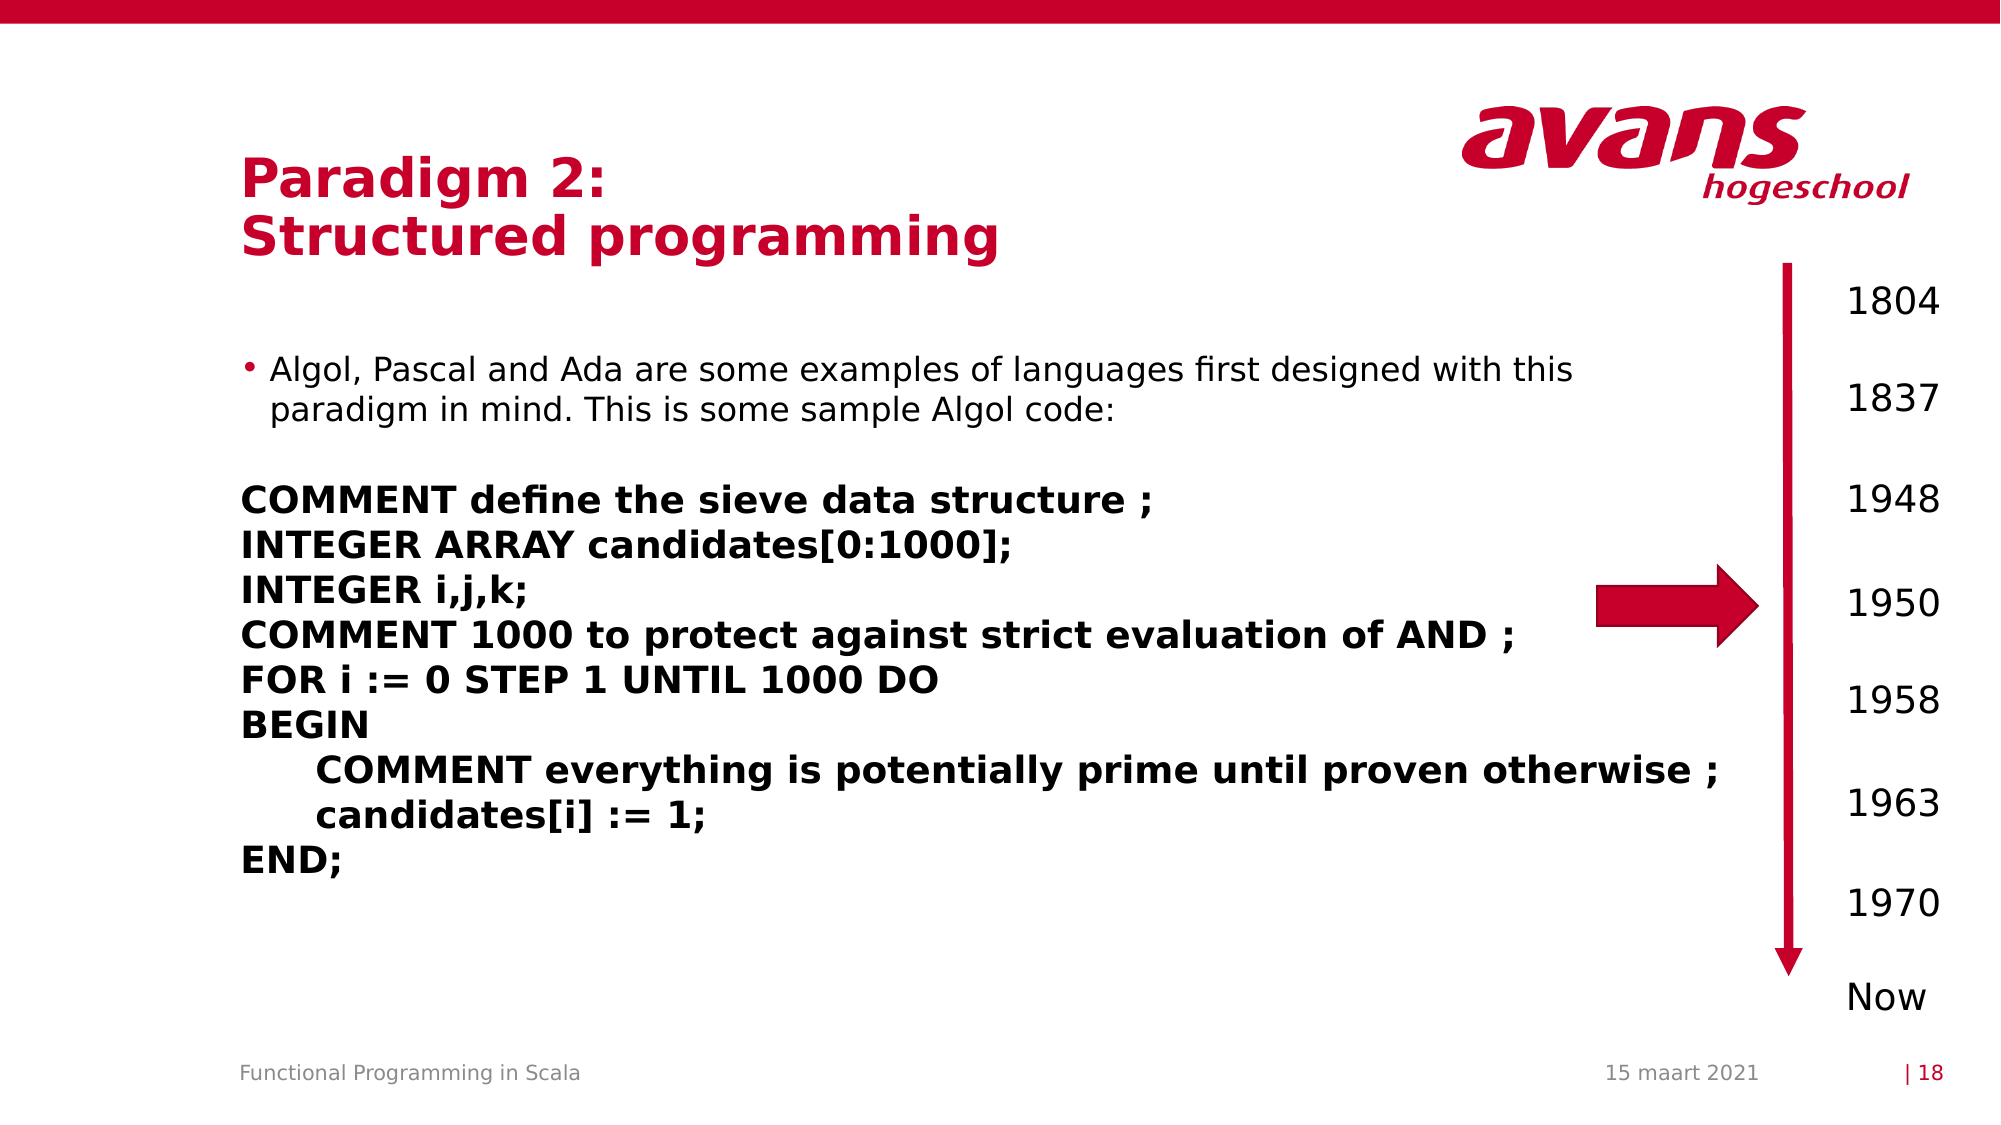

# Paradigm 2: Structured programming
1804
Algol, Pascal and Ada are some examples of languages first designed with this paradigm in mind. This is some sample Algol code:

1837
1948
COMMENT define the sieve data structure ;
INTEGER ARRAY candidates[0:1000];
INTEGER i,j,k;
COMMENT 1000 to protect against strict evaluation of AND ;
FOR i := 0 STEP 1 UNTIL 1000 DO
BEGIN
COMMENT everything is potentially prime until proven otherwise ;
candidates[i] := 1;
END;

1950
1958
1963
1970
Now
15 maart 2021
| 18